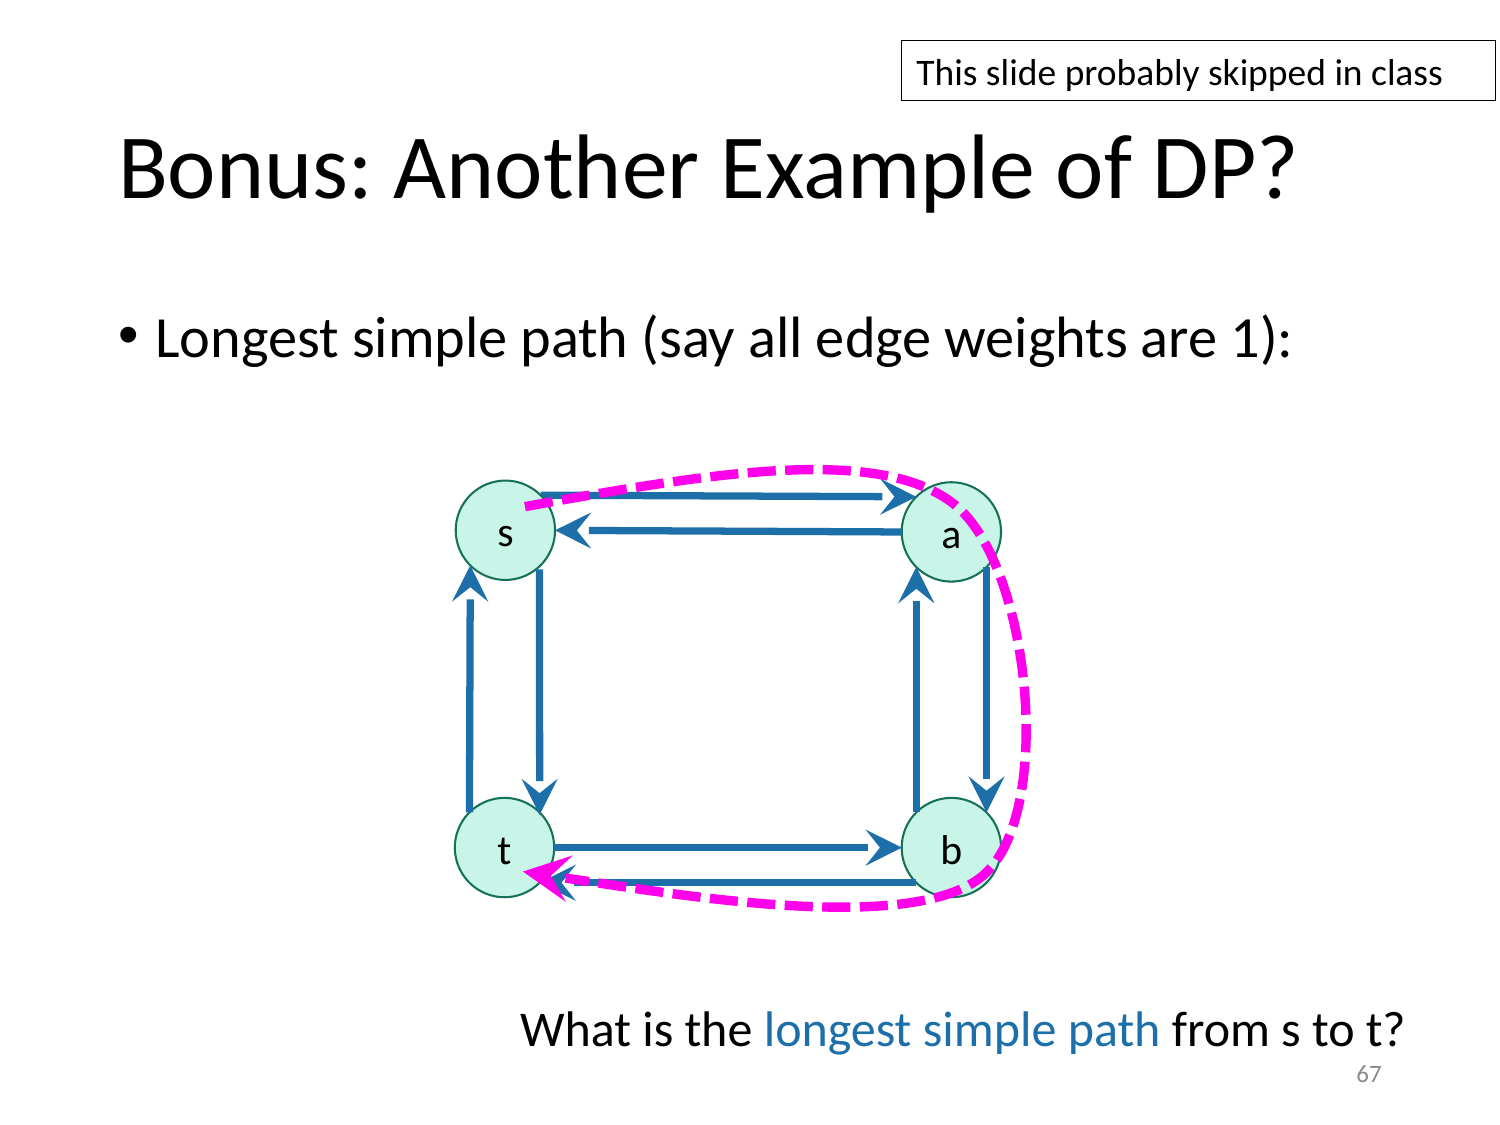

This slide probably skipped in class
# Bonus: Another Example of DP?
Longest simple path (say all edge weights are 1):

s
a
t
b
What is the longest simple path from s to t?
67